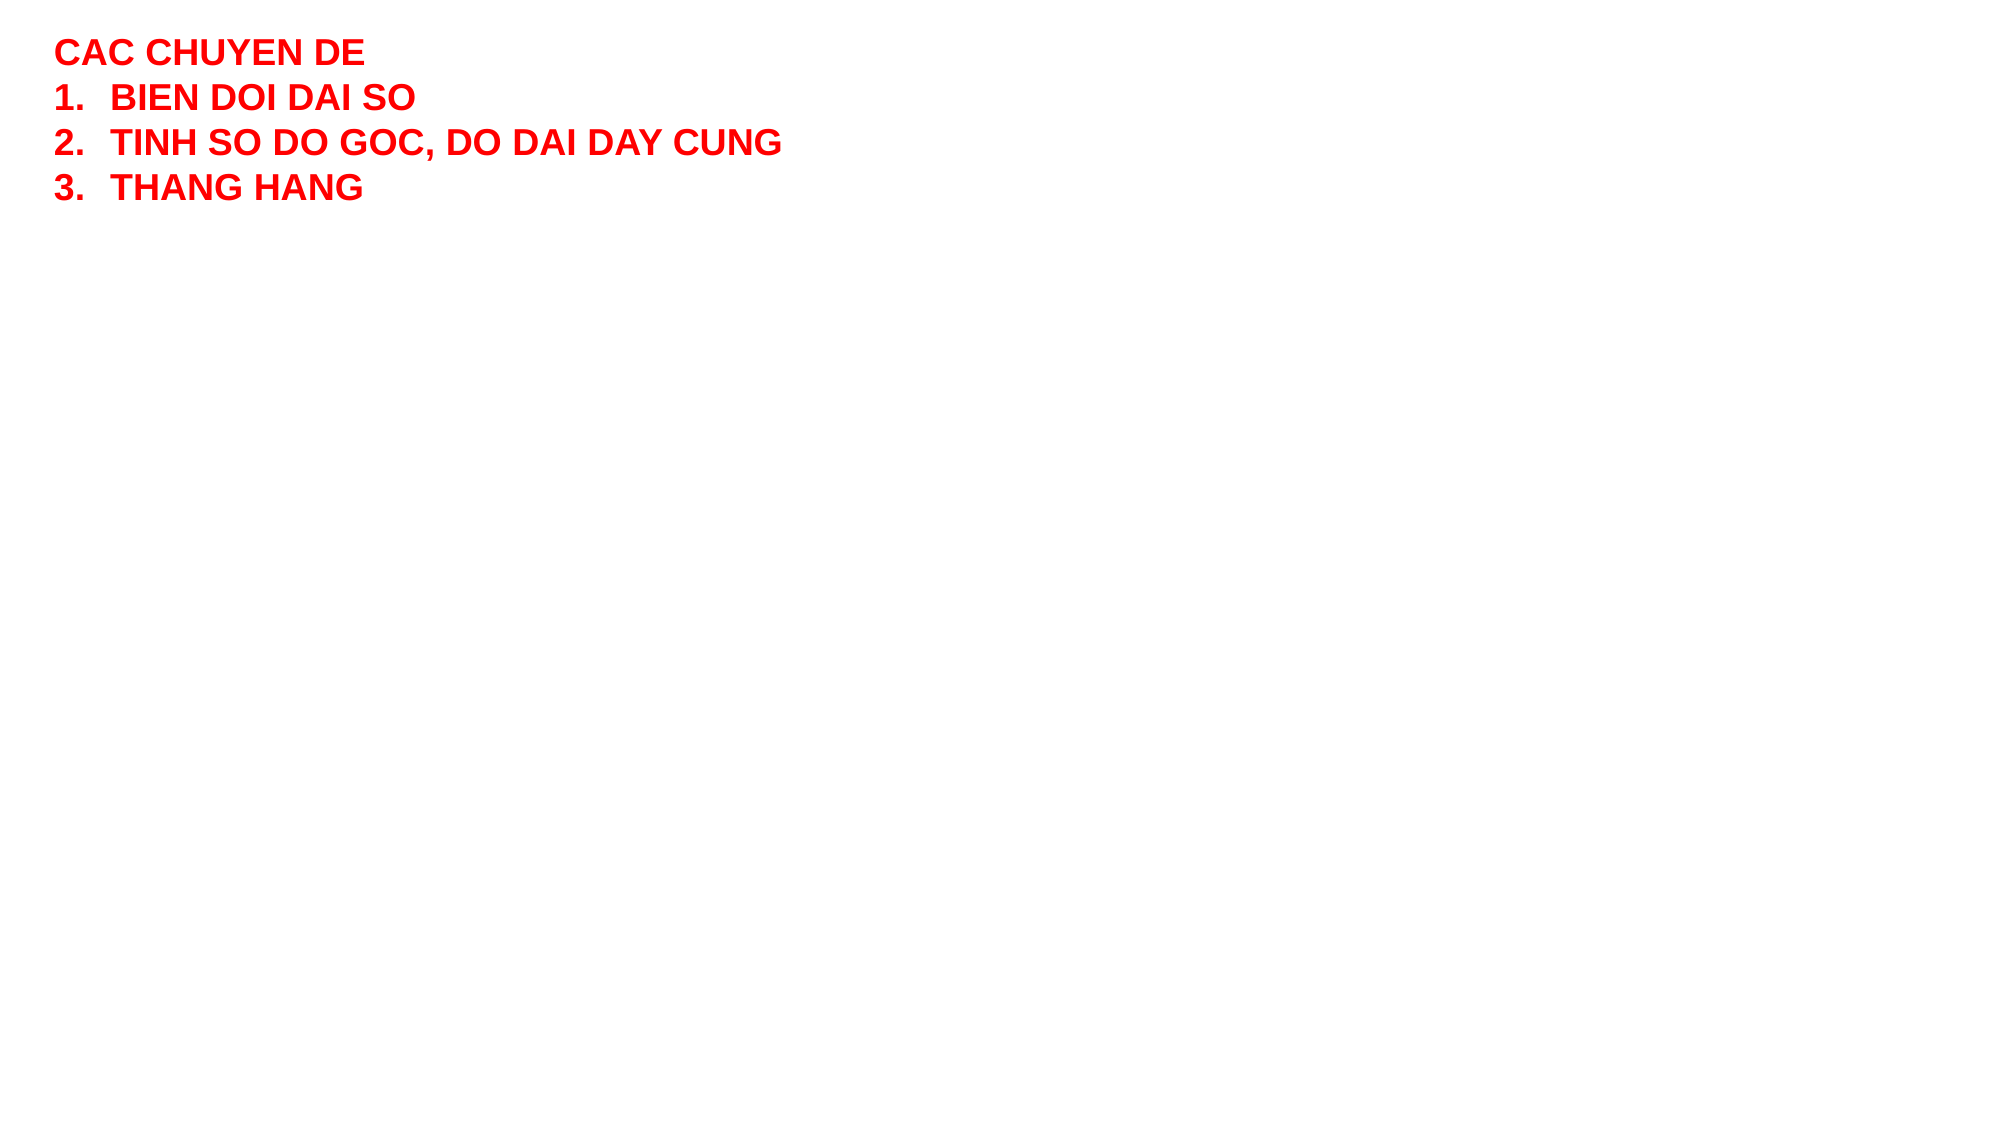

CAC CHUYEN DE
BIEN DOI DAI SO
TINH SO DO GOC, DO DAI DAY CUNG
THANG HANG